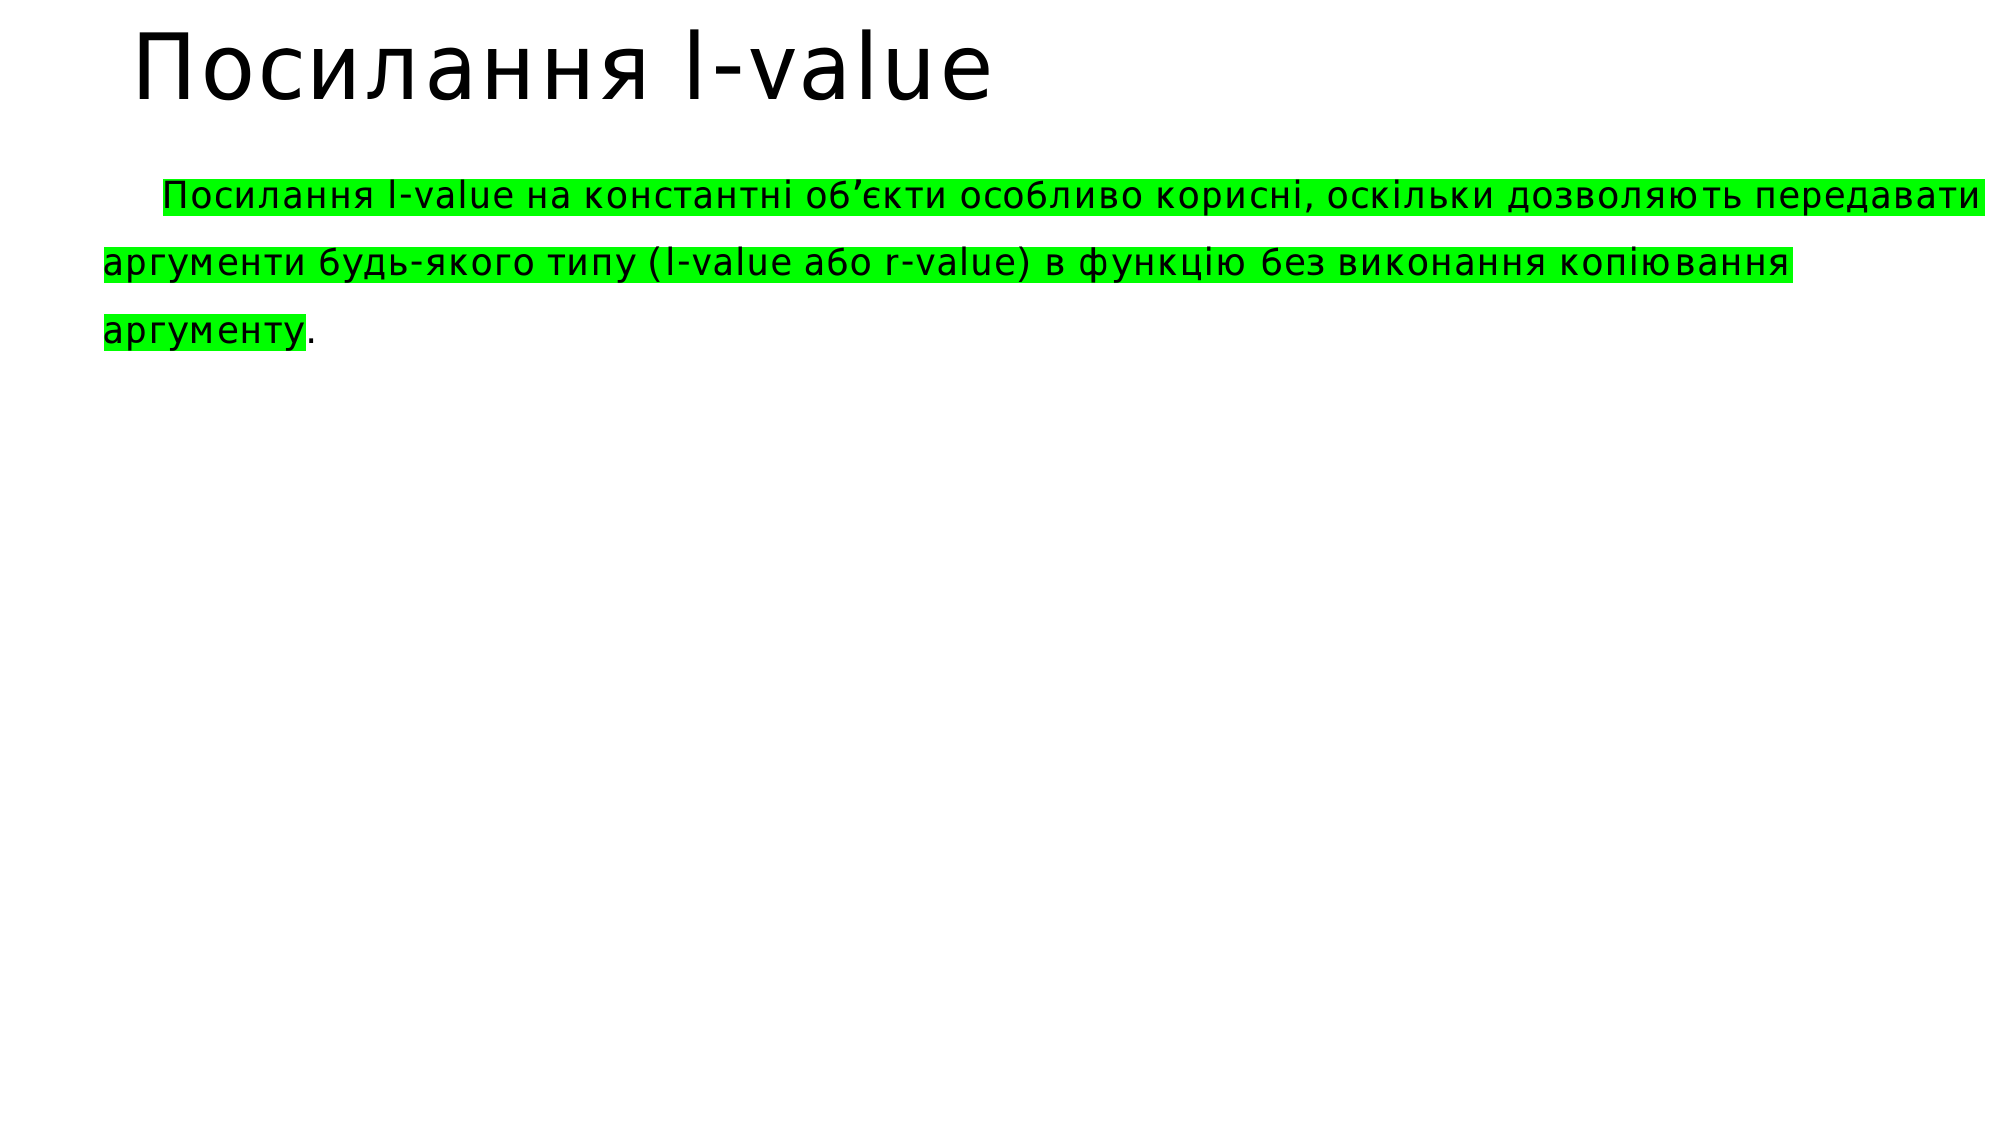

# Посилання l-value
Посилання l-value на константні об’єкти особливо корисні, оскільки дозволяють передавати аргументи будь-якого типу (l-value або r-value) в функцію без виконання копіювання аргументу.